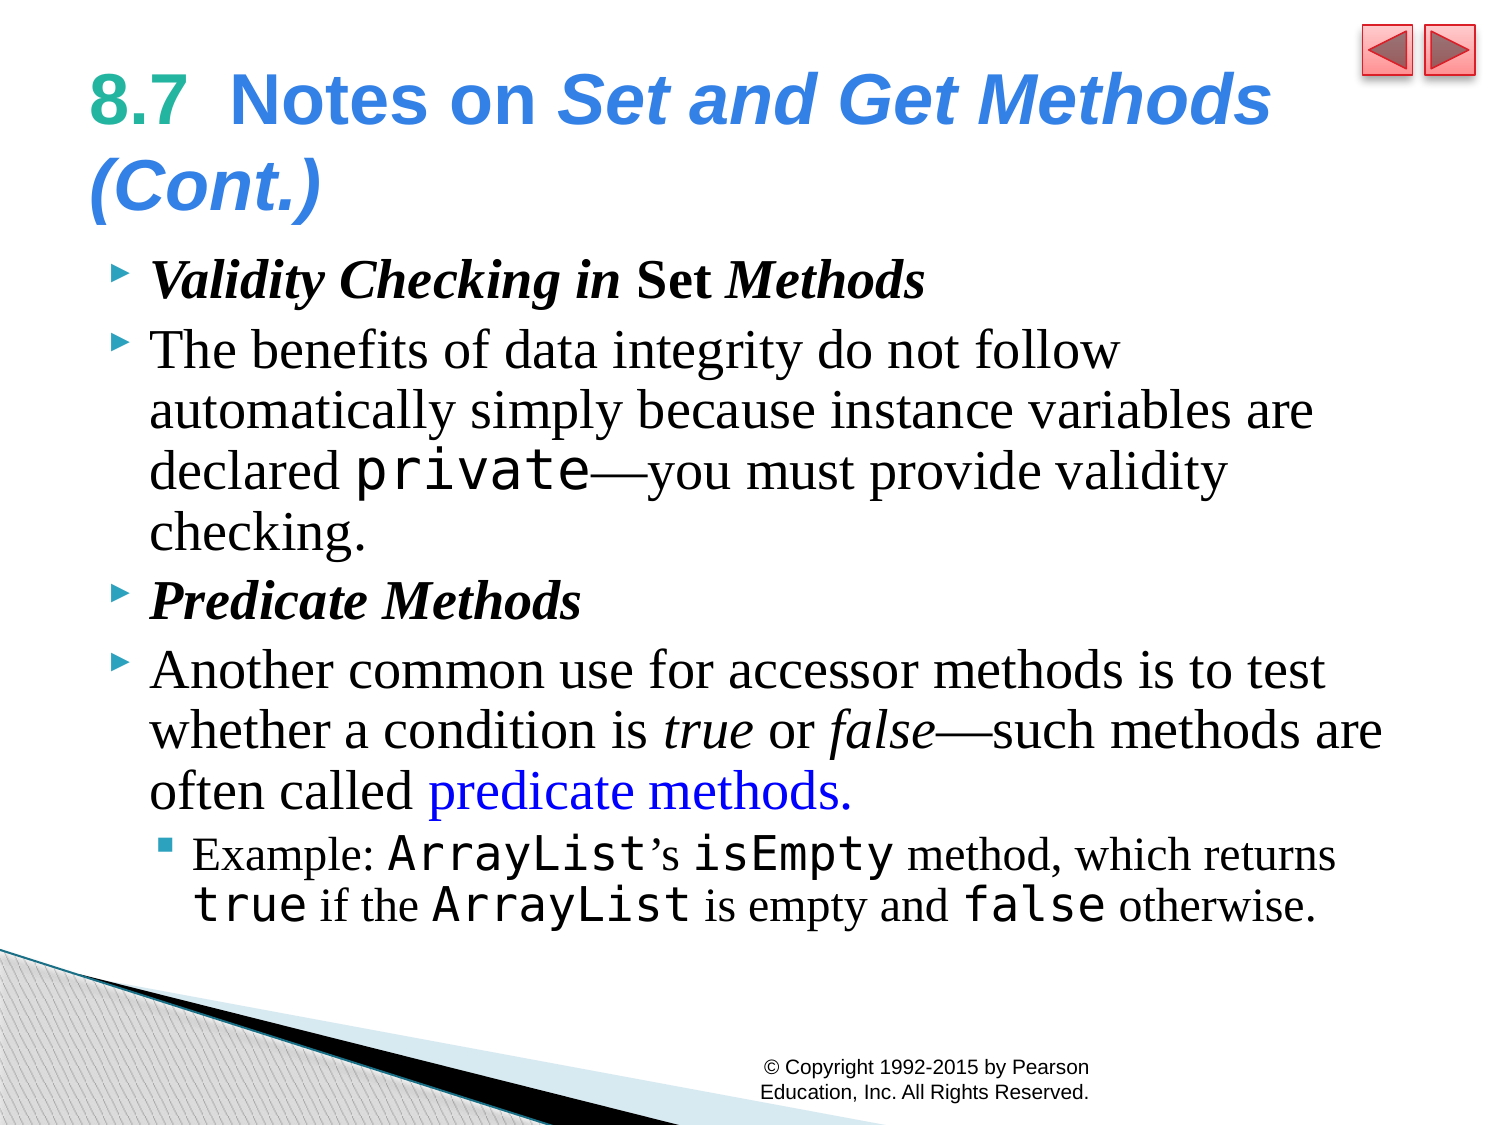

# 8.7  Notes on Set and Get Methods (Cont.)
Validity Checking in Set Methods
The benefits of data integrity do not follow automatically simply because instance variables are declared private—you must provide validity checking.
Predicate Methods
Another common use for accessor methods is to test whether a condition is true or false—such methods are often called predicate methods.
Example: ArrayList’s isEmpty method, which returns true if the ArrayList is empty and false otherwise.
© Copyright 1992-2015 by Pearson Education, Inc. All Rights Reserved.